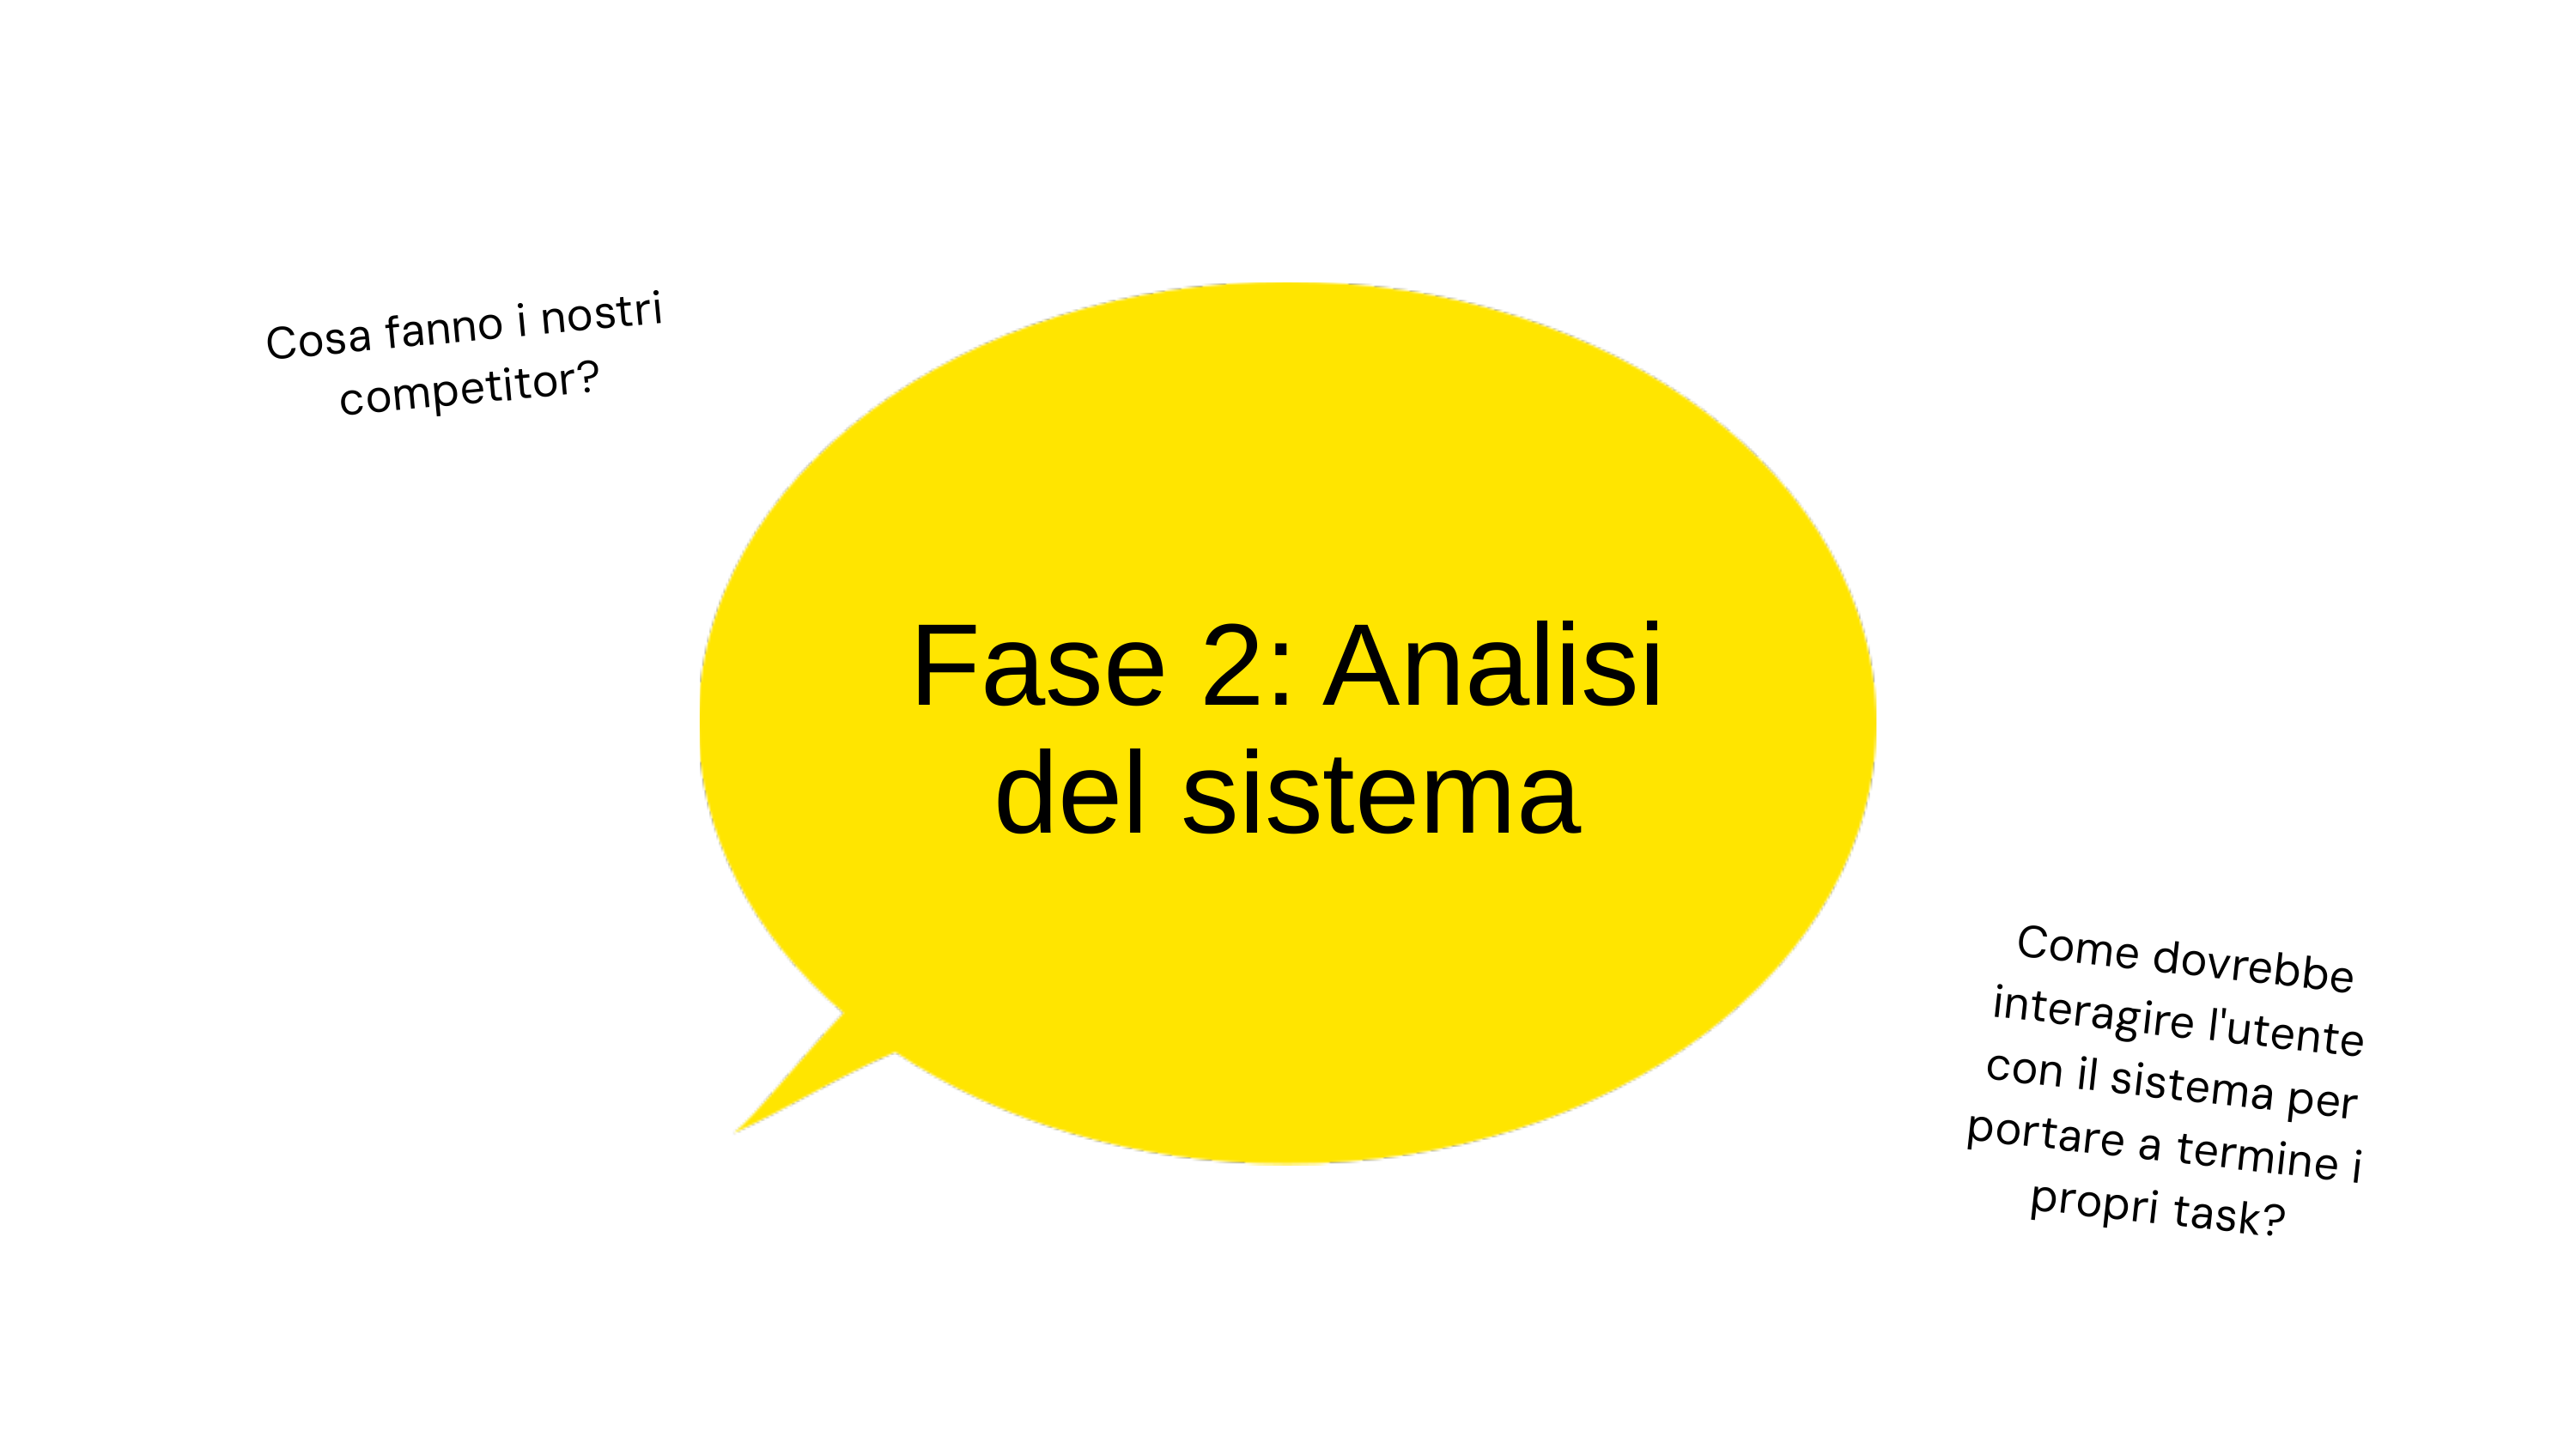

Cosa fanno i nostri competitor?
Fase 2: Analisi del sistema
Come dovrebbe interagire l'utente con il sistema per portare a termine i propri task?